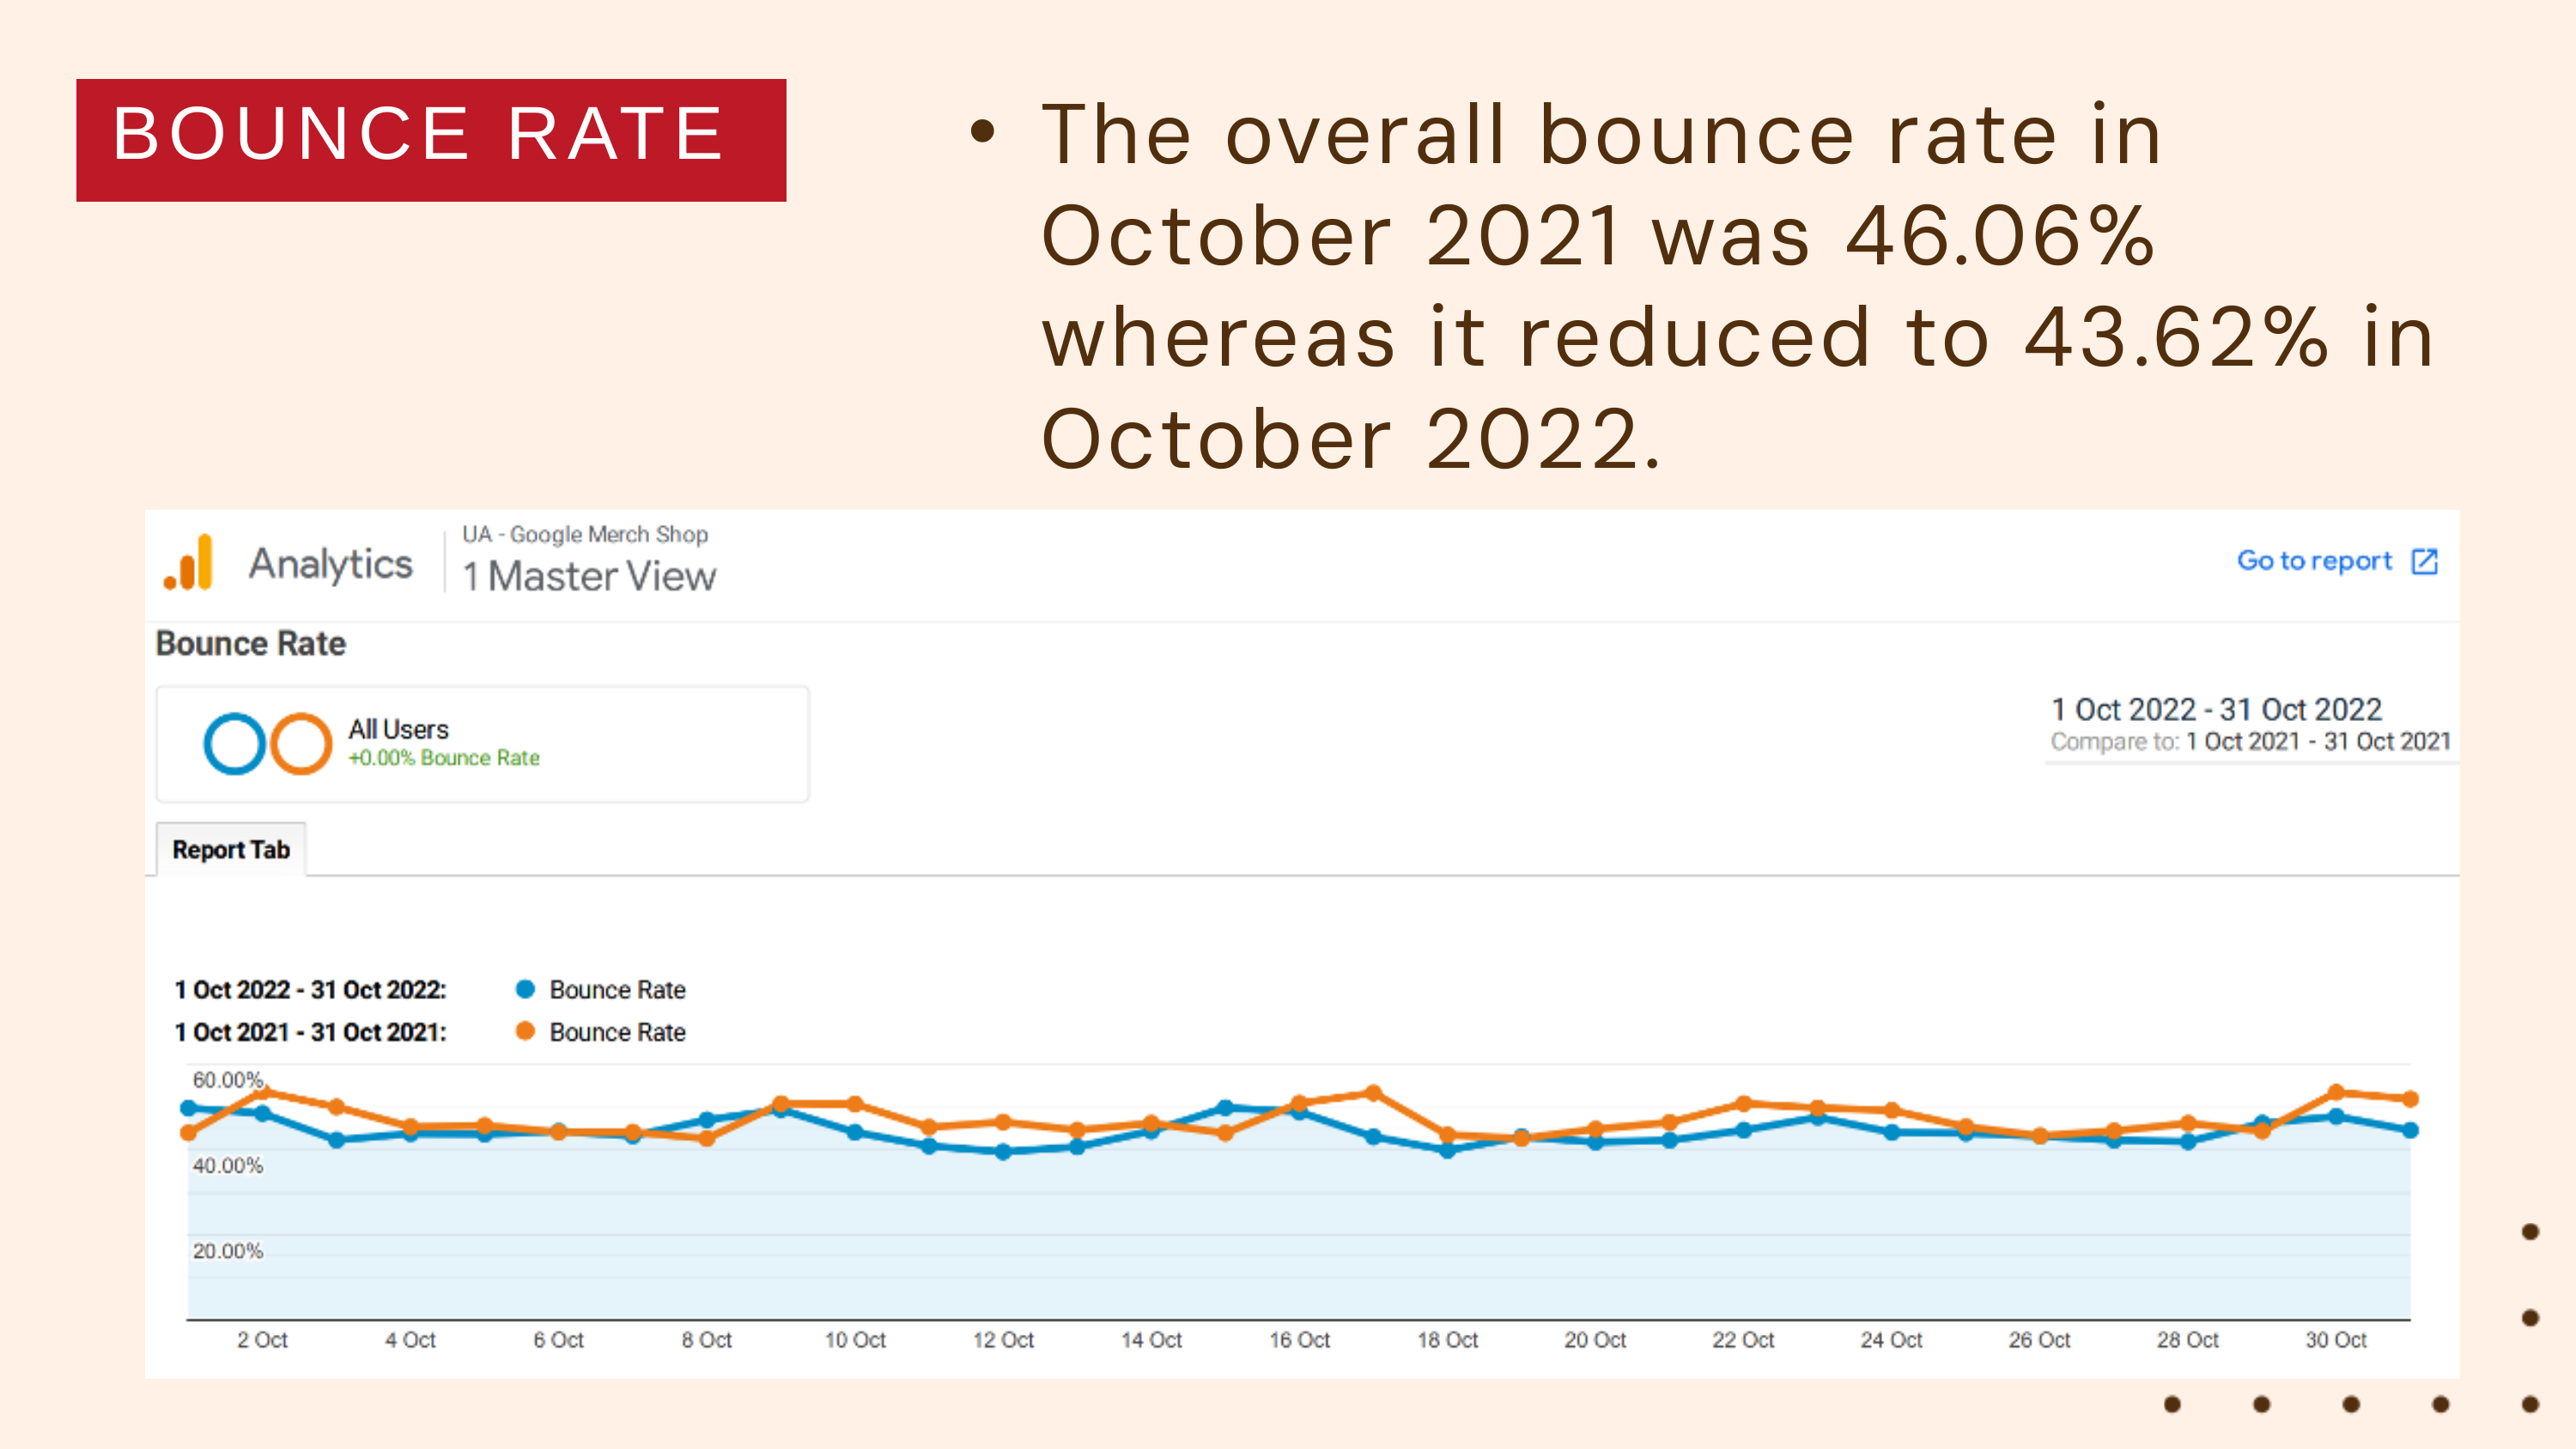

BOUNCE RATE
The overall bounce rate in October 2021 was 46.06% whereas it reduced to 43.62% in October 2022.